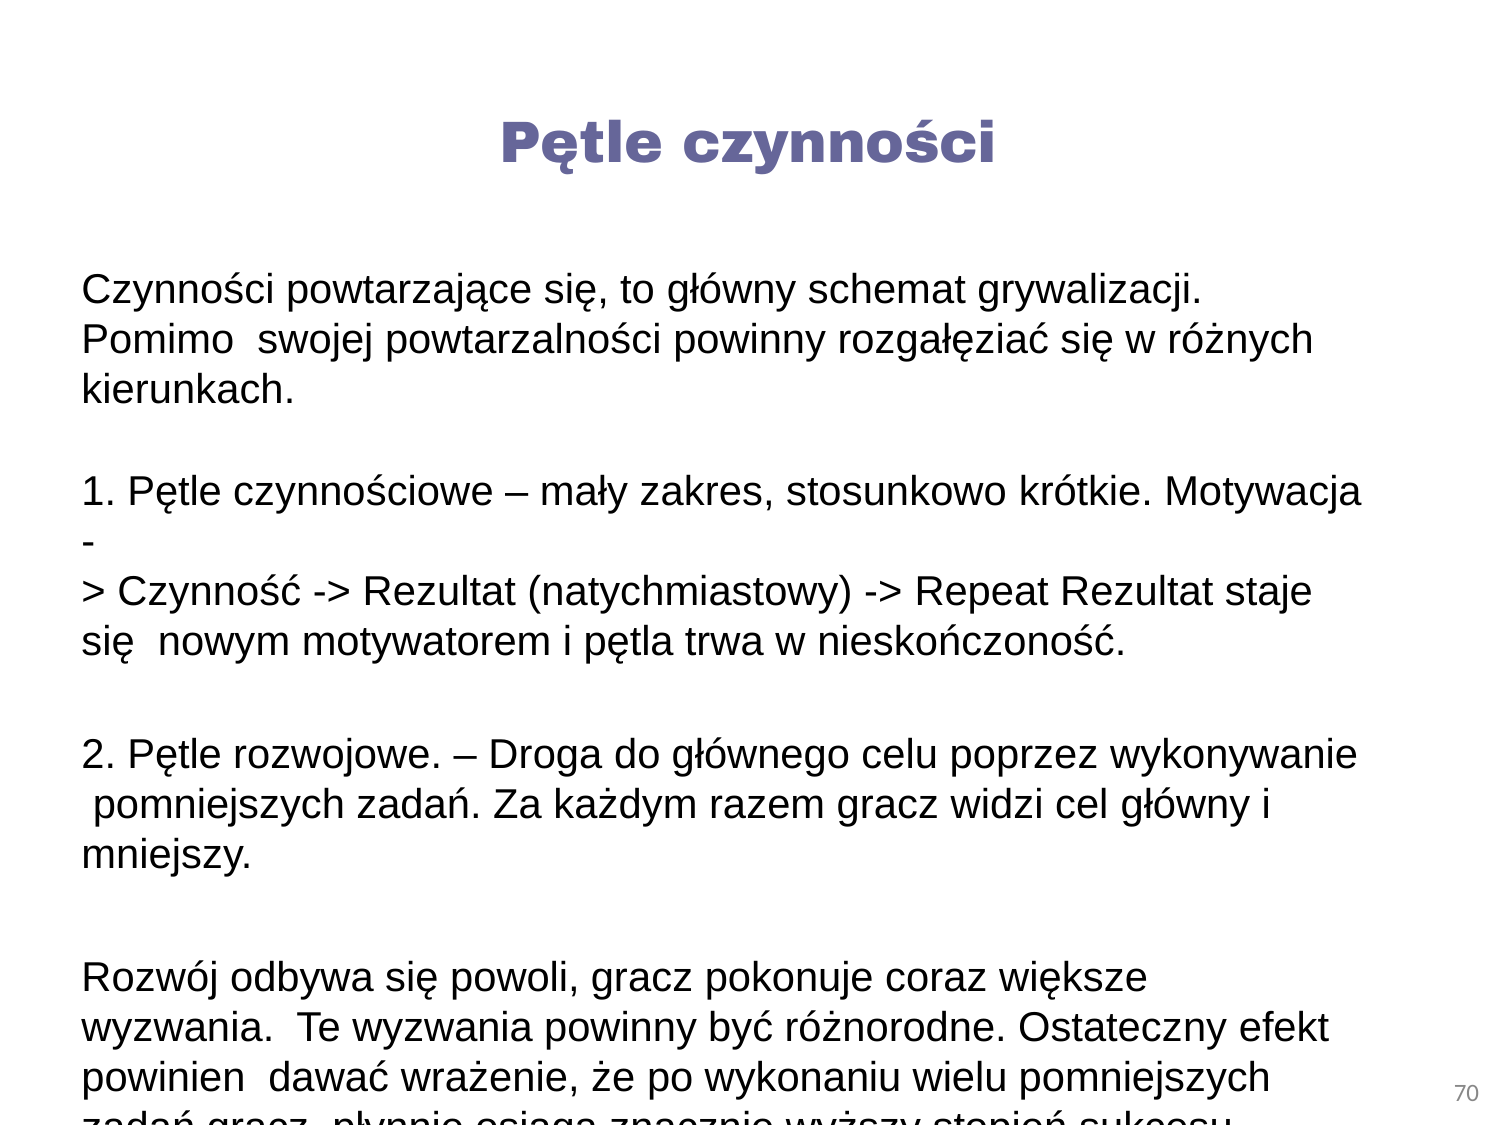

# Pętle czynności
Czynności powtarzające się, to główny schemat grywalizacji. Pomimo  swojej powtarzalności powinny rozgałęziać się w różnych kierunkach.

1. Pętle czynnościowe – mały zakres, stosunkowo krótkie. Motywacja -
> Czynność -> Rezultat (natychmiastowy) -> Repeat Rezultat staje się  nowym motywatorem i pętla trwa w nieskończoność.

2. Pętle rozwojowe. – Droga do głównego celu poprzez wykonywanie  pomniejszych zadań. Za każdym razem gracz widzi cel główny i  mniejszy.

Rozwój odbywa się powoli, gracz pokonuje coraz większe wyzwania.  Te wyzwania powinny być różnorodne. Ostateczny efekt powinien  dawać wrażenie, że po wykonaniu wielu pomniejszych zadań gracz  płynnie osiąga znacznie wyższy stopień sukcesu.
70